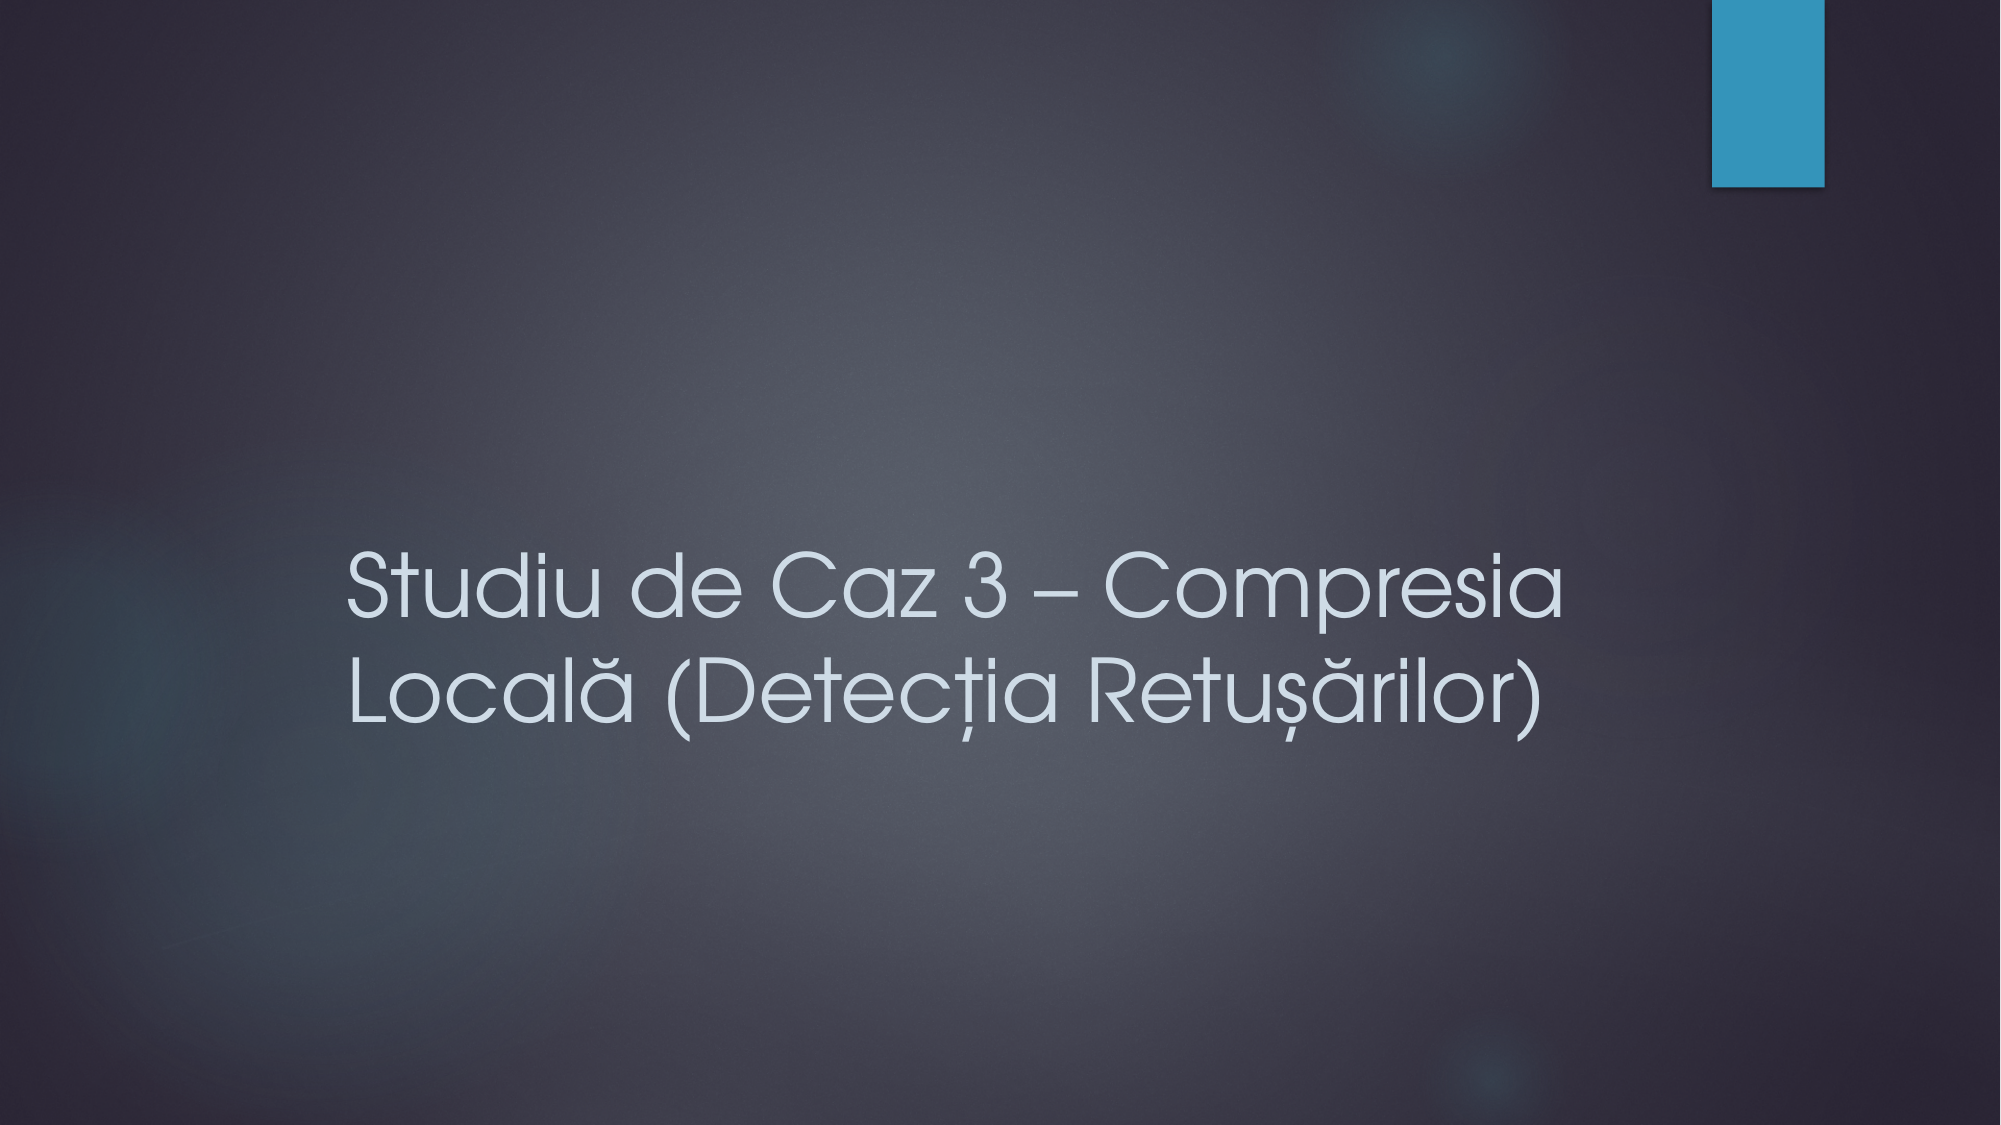

# Studiu de Caz 3 – Compresia Locală (Detecția Retușărilor)